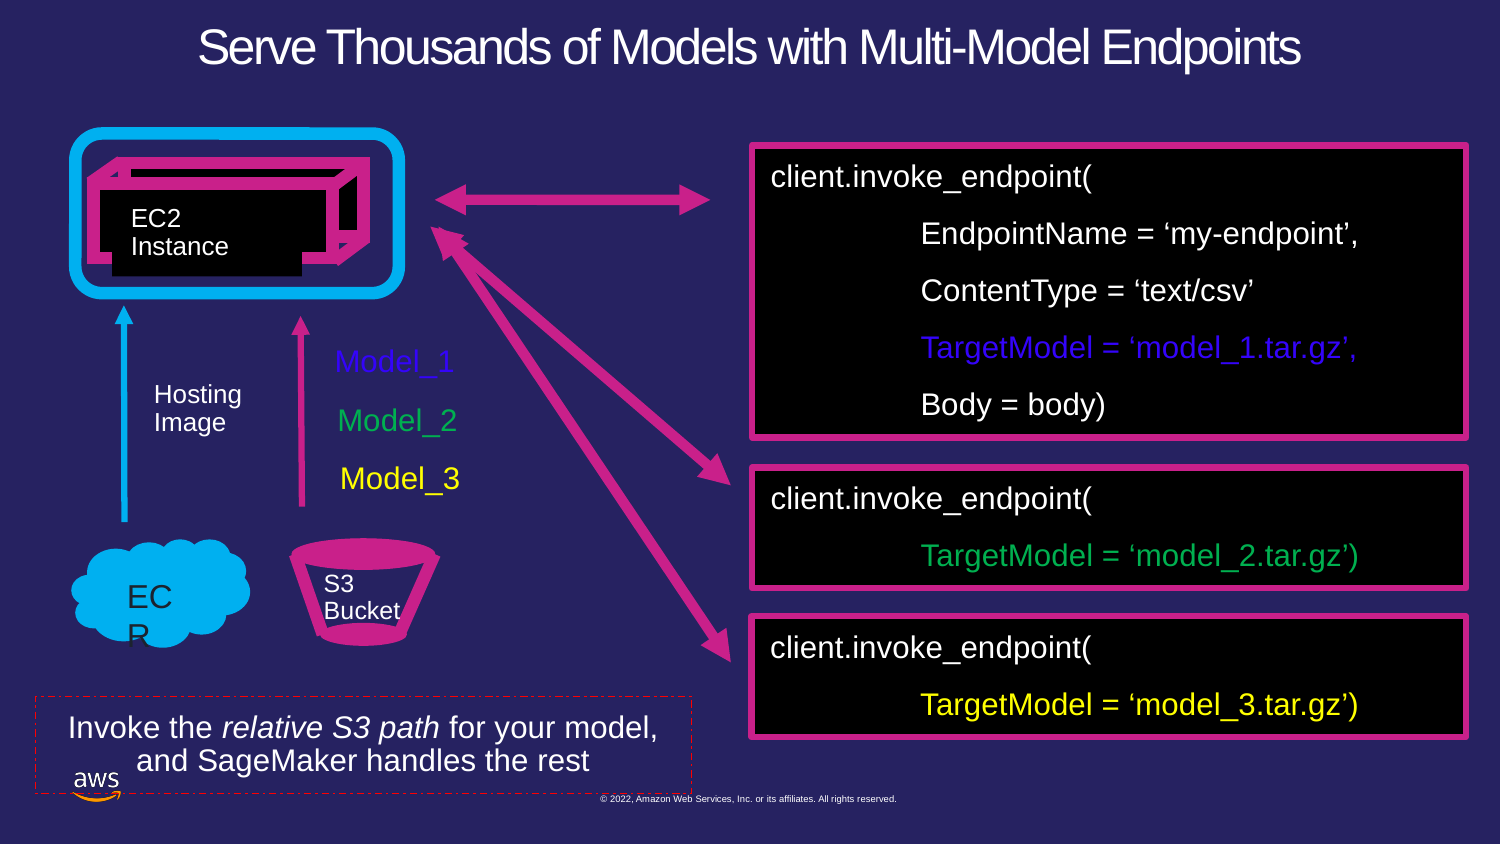

Serve Thousands of Models with Multi-Model Endpoints

client.invoke_endpoint(
	EndpointName = ‘my-endpoint’,
	ContentType = ‘text/csv’
	TargetModel = ‘model_1.tar.gz’,
	Body = body)

EC2 Instance

Model_1
Hosting Image
Model_2
Model_3
client.invoke_endpoint(
	TargetModel = ‘model_2.tar.gz’)

S3 Bucket

ECR
client.invoke_endpoint(
	TargetModel = ‘model_3.tar.gz’)
Invoke the relative S3 path for your model, and SageMaker handles the rest